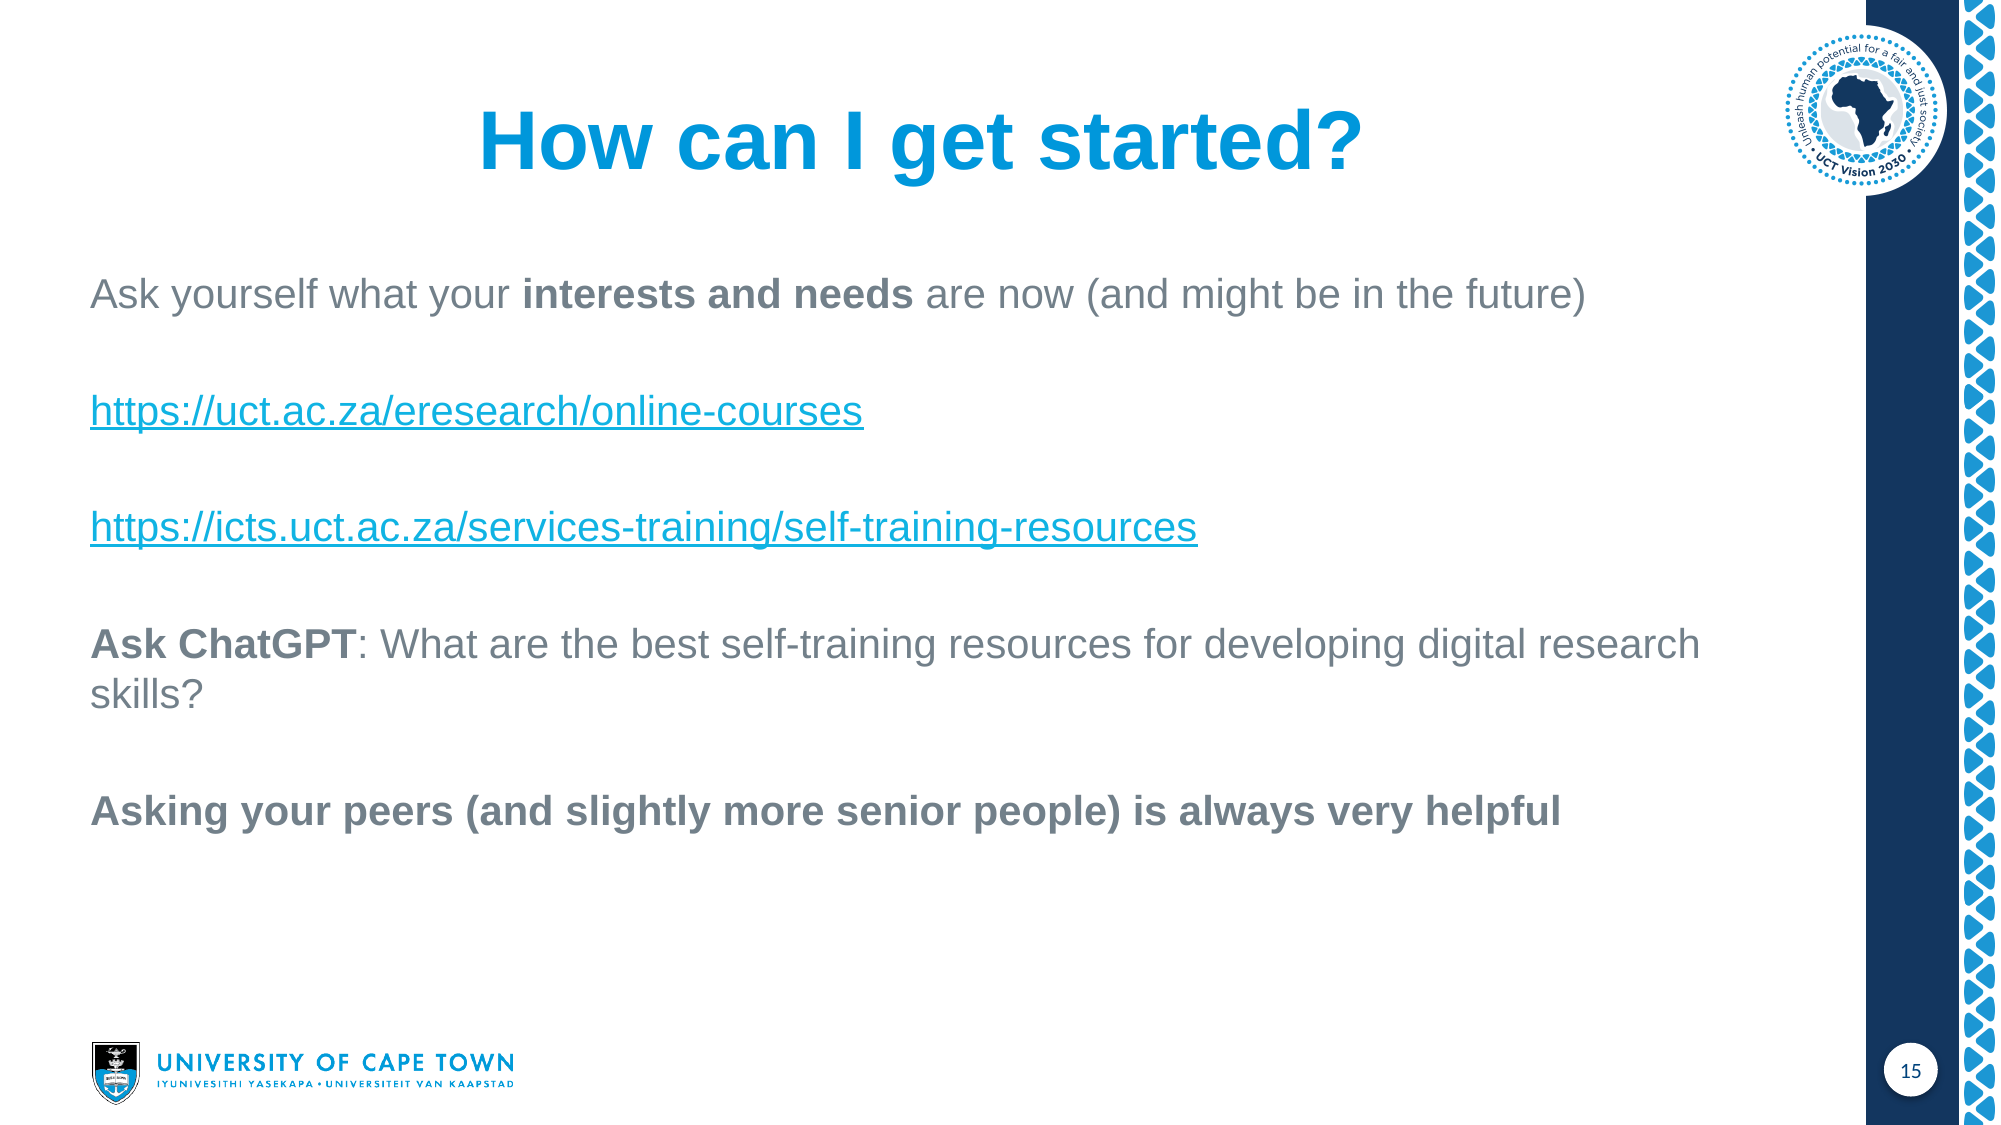

# How can I get started?
Ask yourself what your interests and needs are now (and might be in the future)

https://uct.ac.za/eresearch/online-courses

https://icts.uct.ac.za/services-training/self-training-resources

Ask ChatGPT: What are the best self-training resources for developing digital research skills?

Asking your peers (and slightly more senior people) is always very helpful